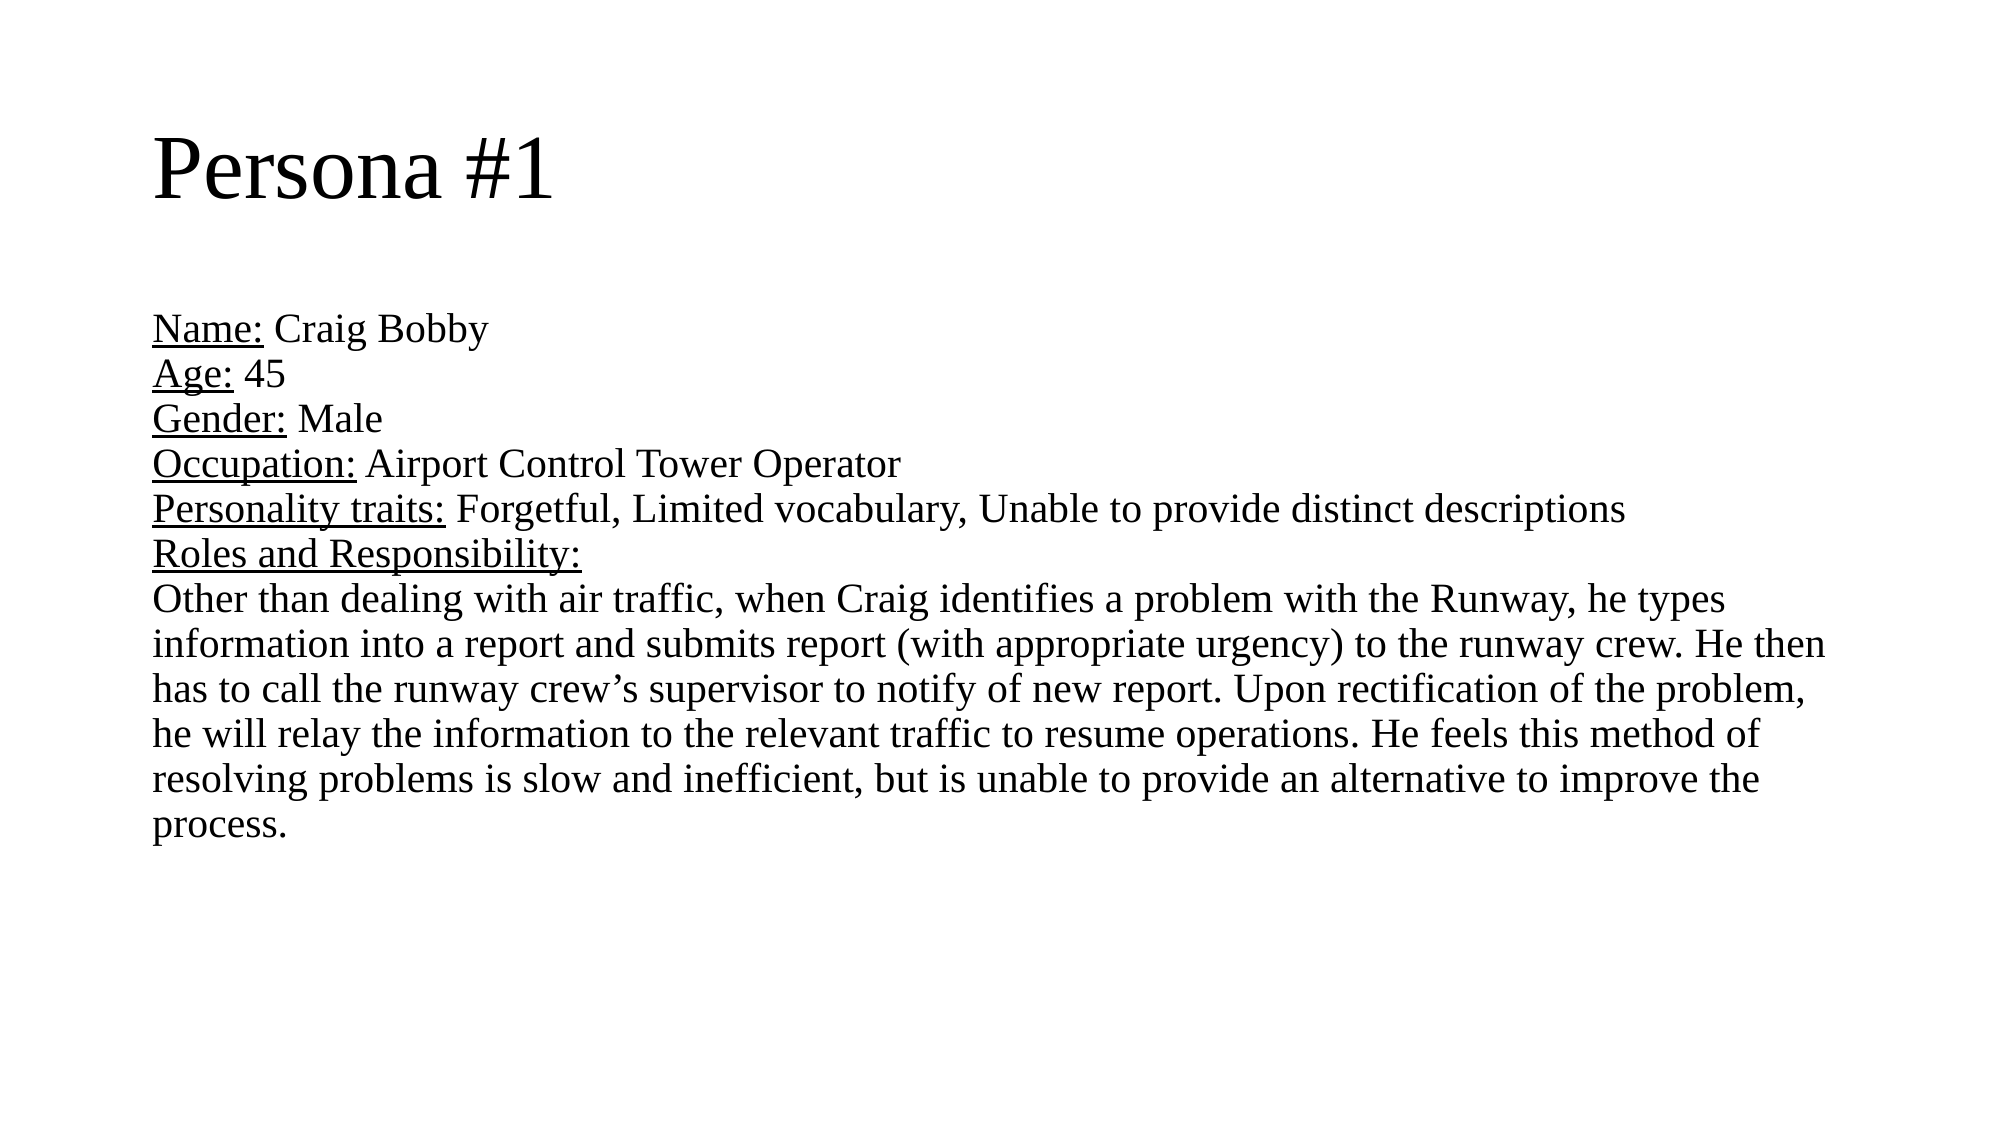

# Persona #1
Name: Craig Bobby
Age: 45
Gender: Male
Occupation: Airport Control Tower Operator
Personality traits: Forgetful, Limited vocabulary, Unable to provide distinct descriptions
Roles and Responsibility:
Other than dealing with air traffic, when Craig identifies a problem with the Runway, he types information into a report and submits report (with appropriate urgency) to the runway crew. He then has to call the runway crew’s supervisor to notify of new report. Upon rectification of the problem, he will relay the information to the relevant traffic to resume operations. He feels this method of resolving problems is slow and inefficient, but is unable to provide an alternative to improve the process.